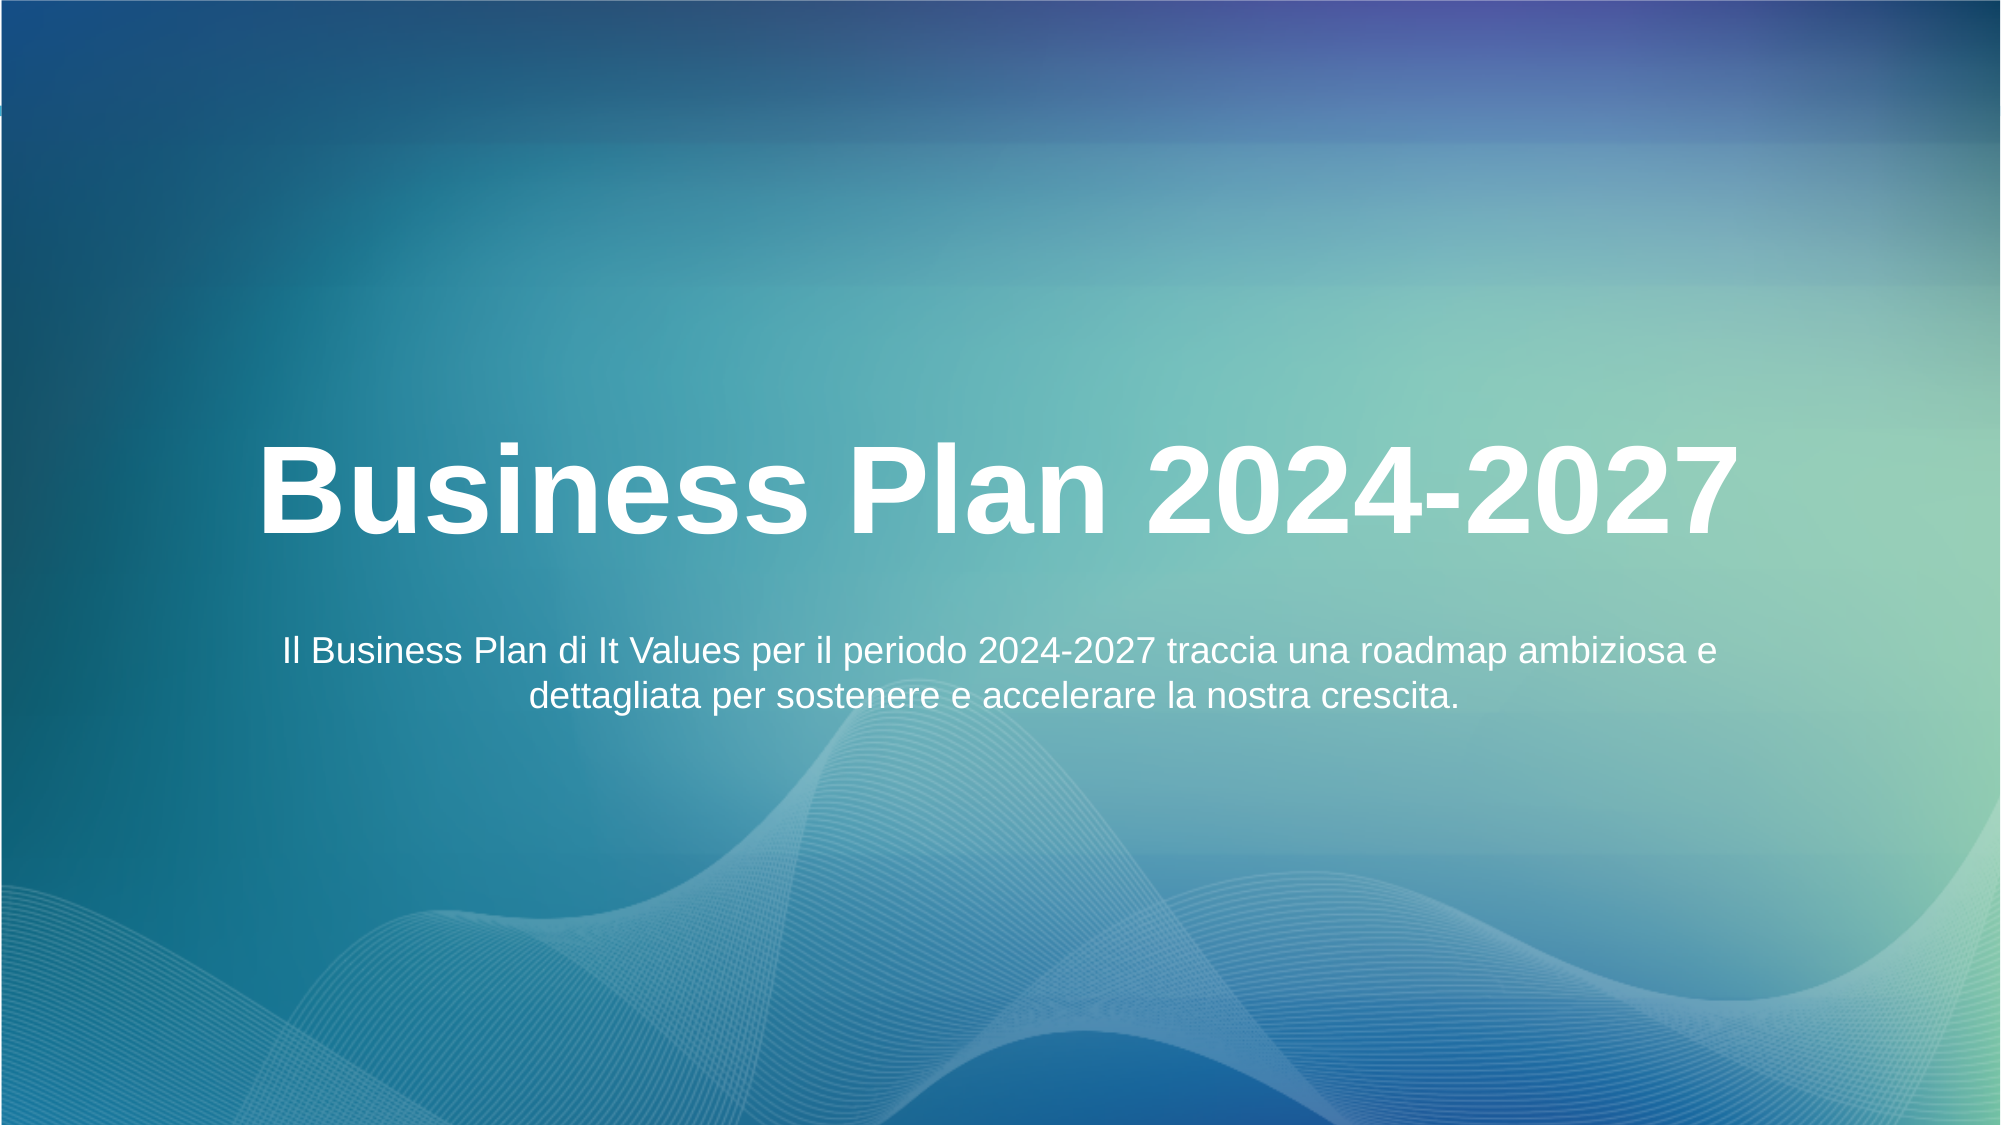

Business Plan 2024-2027
Il Business Plan di It Values per il periodo 2024-2027 traccia una roadmap ambiziosa e dettagliata per sostenere e accelerare la nostra crescita. ​